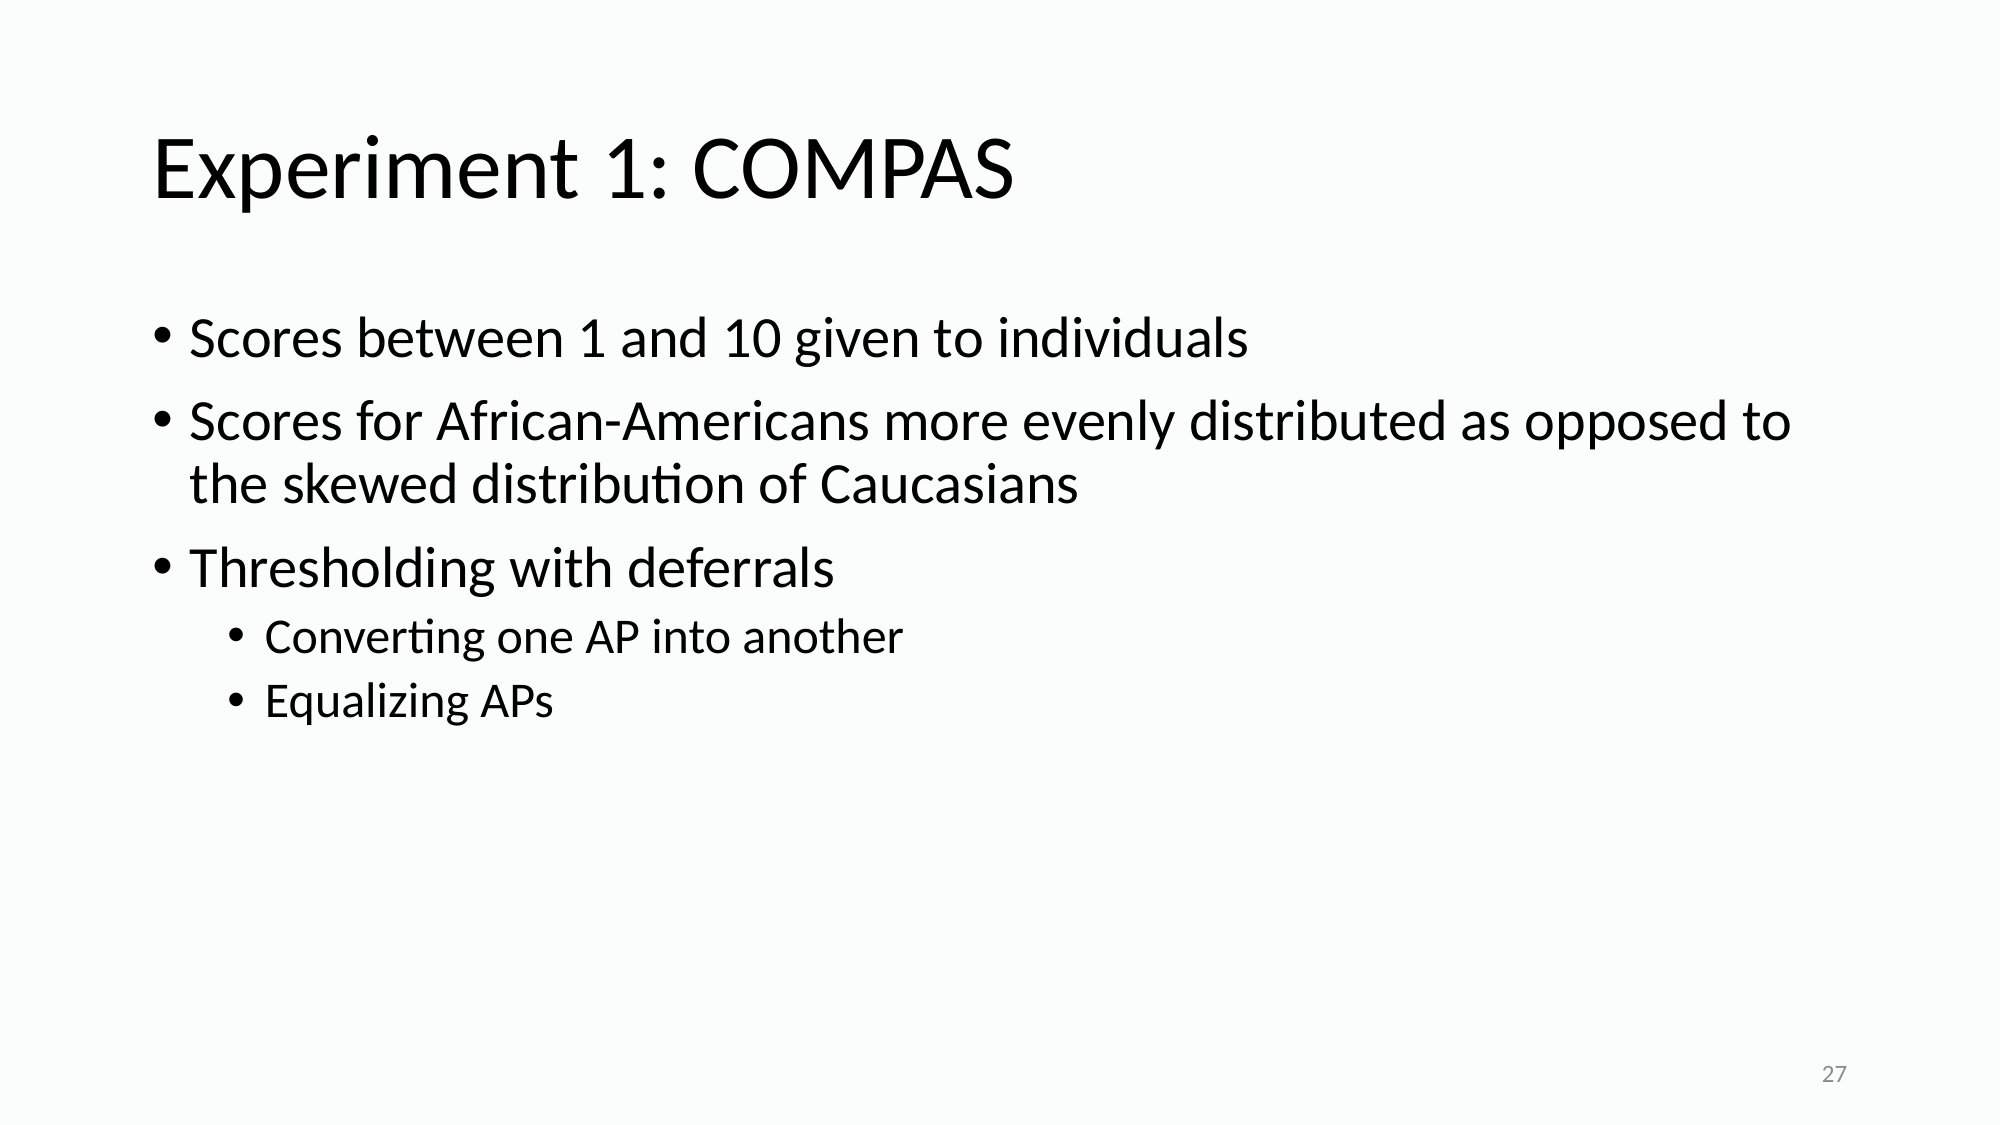

# Experiment 1: COMPAS
Scores between 1 and 10 given to individuals
Scores for African-Americans more evenly distributed as opposed to the skewed distribution of Caucasians
Thresholding with deferrals
Converting one AP into another
Equalizing APs

27